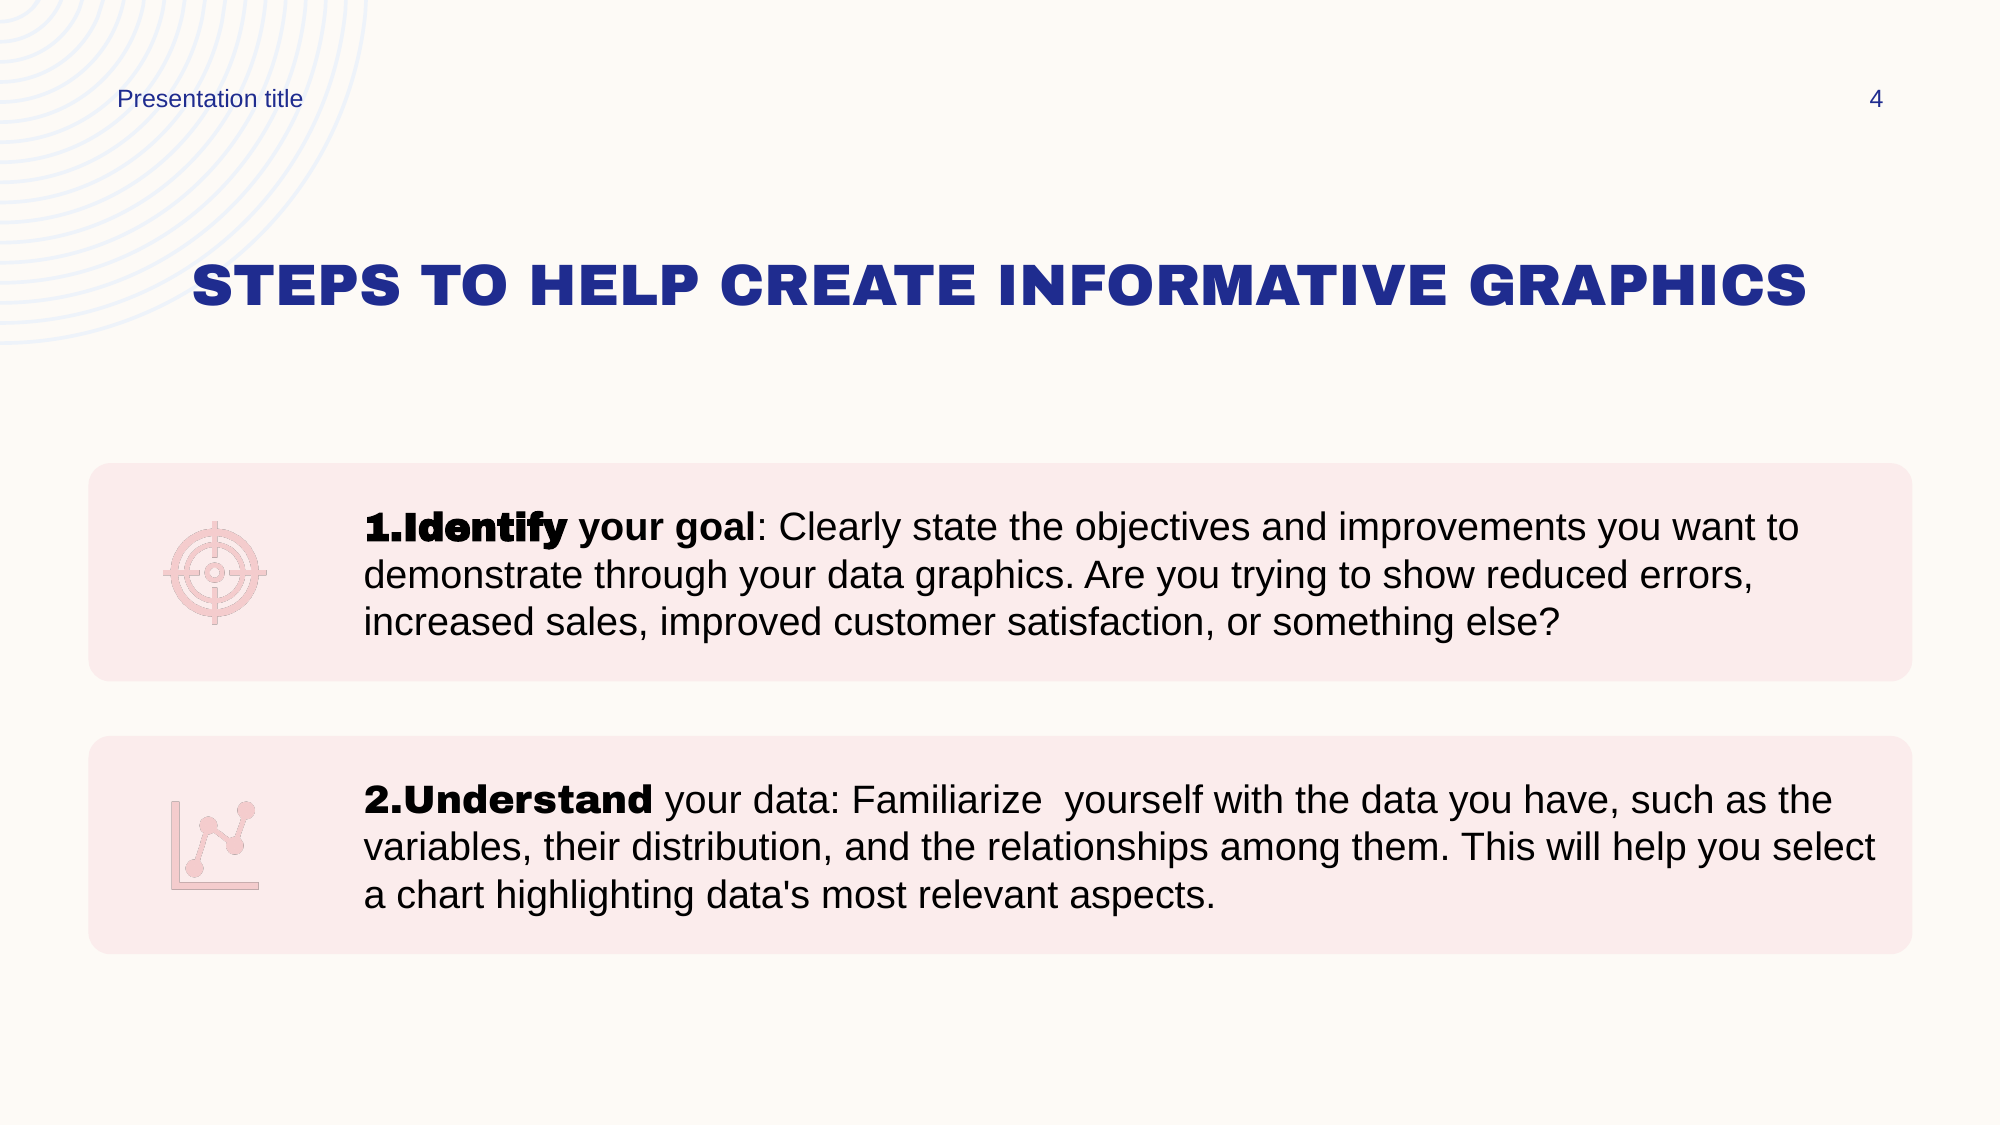

Presentation title
4
# Steps to help create informative graphics
1.Identify your goal: Clearly state the objectives and improvements you want to demonstrate through your data graphics. Are you trying to show reduced errors, increased sales, improved customer satisfaction, or something else?
2.Understand your data: Familiarize  yourself with the data you have, such as the variables, their distribution, and the relationships among them. This will help you select a chart highlighting data's most relevant aspects.